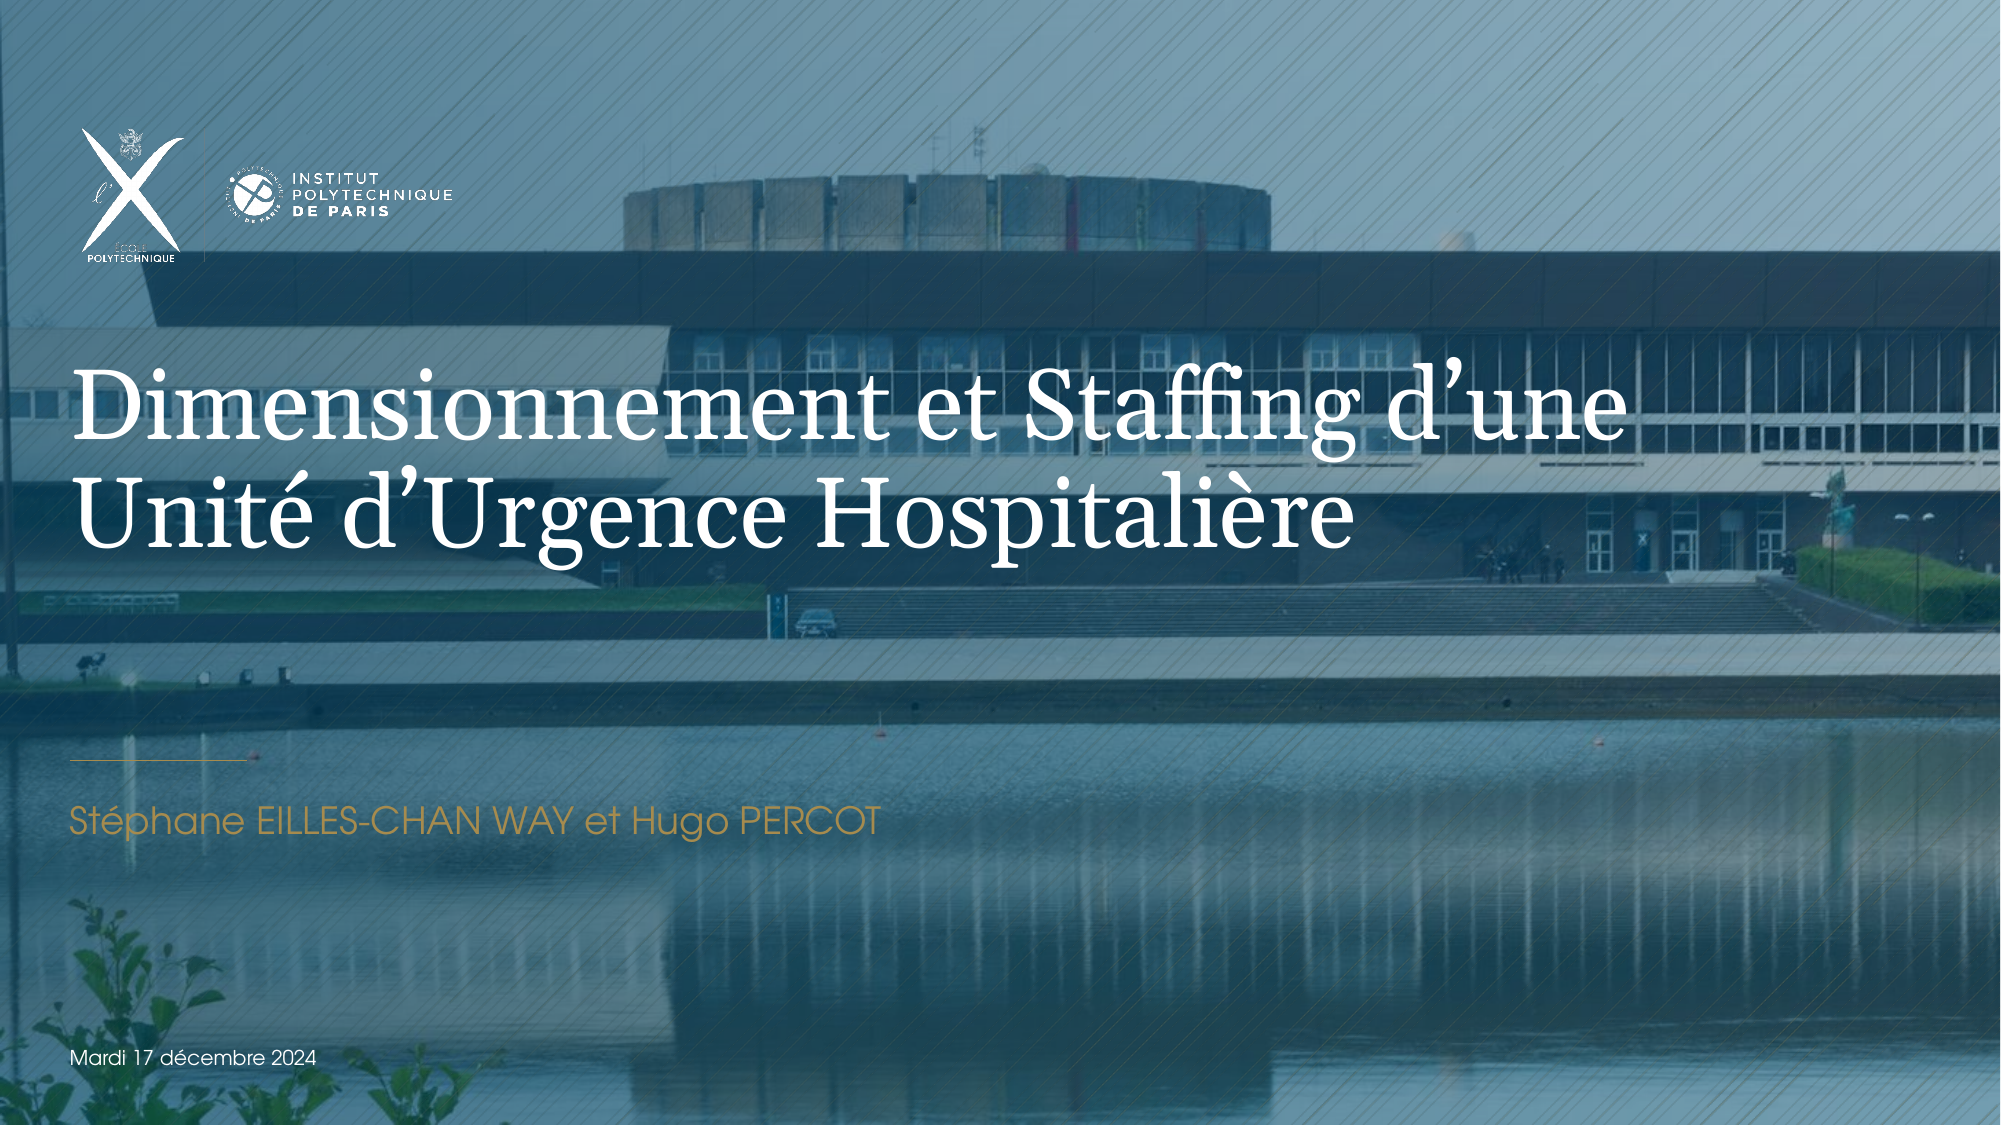

Dimensionnement et Staffing d’une Unité d’Urgence Hospitalière

Stéphane EILLES-CHAN WAY et Hugo PERCOT
Mardi 17 décembre 2024